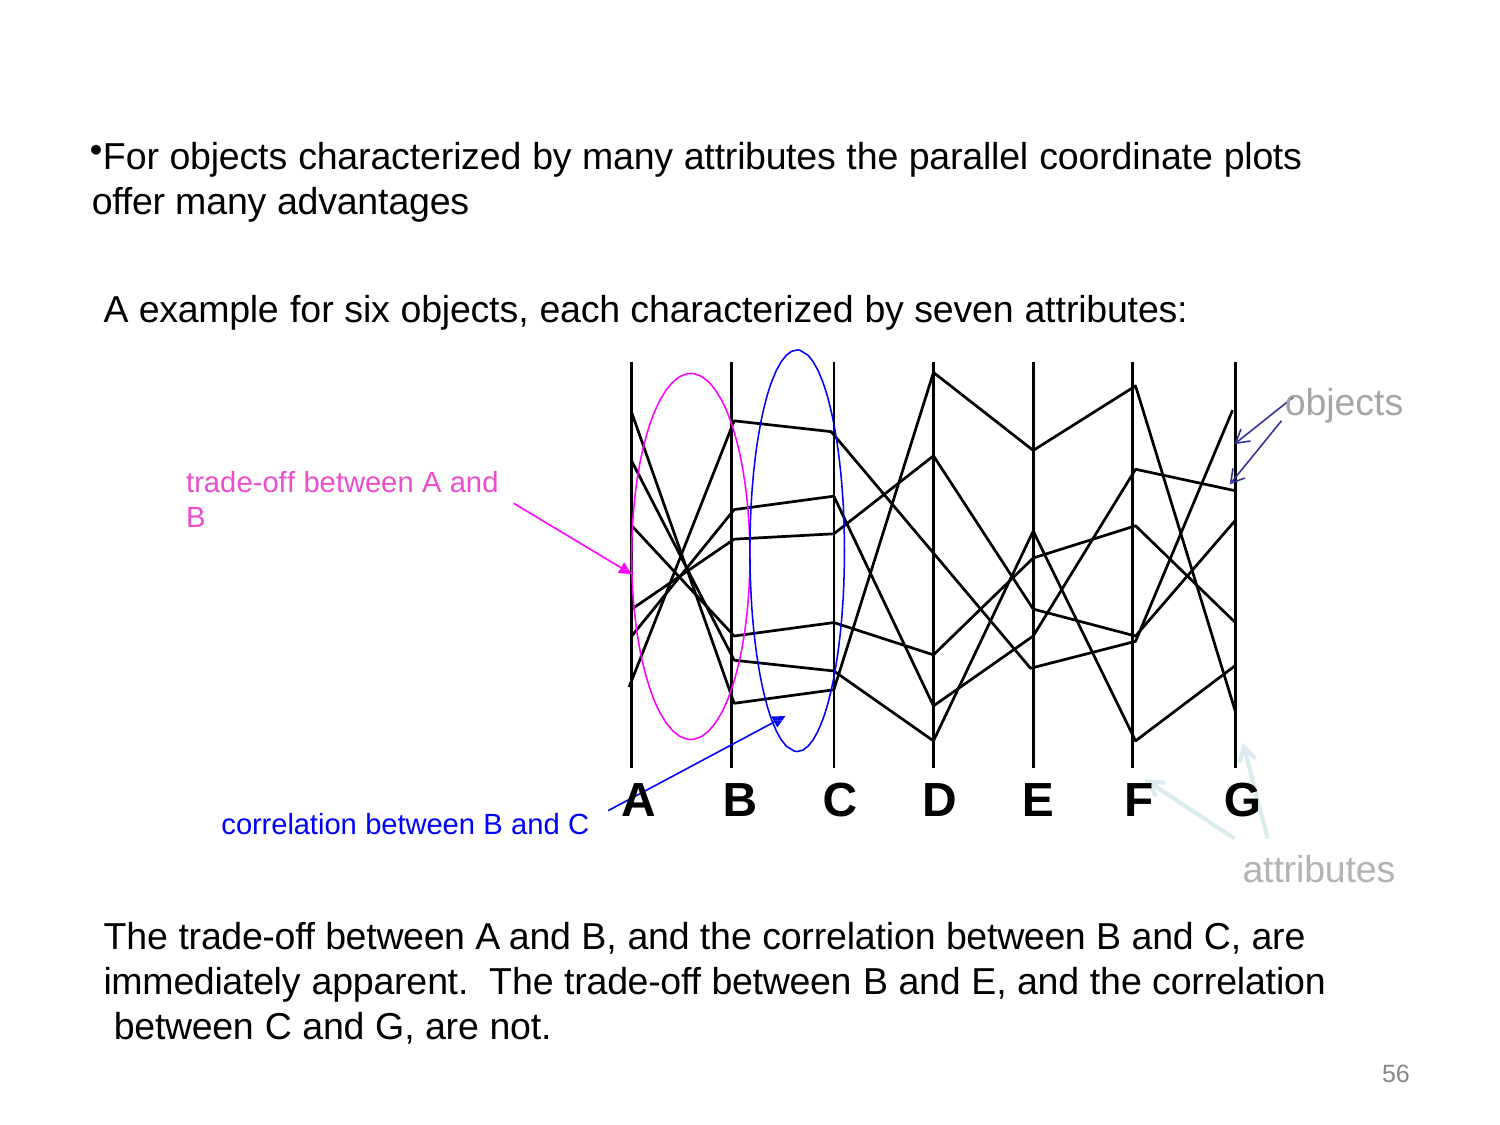

For objects characterized by many attributes the parallel coordinate plots  offer many advantages
# A example for six objects, each characterized by seven attributes:

objects

trade-off between A and B
A	B	C	D	E	F	G
attributes
correlation between B and C
The trade-off between A and B, and the correlation between B and C, are  immediately apparent. The trade-off between B and E, and the correlation  between C and G, are not.
56